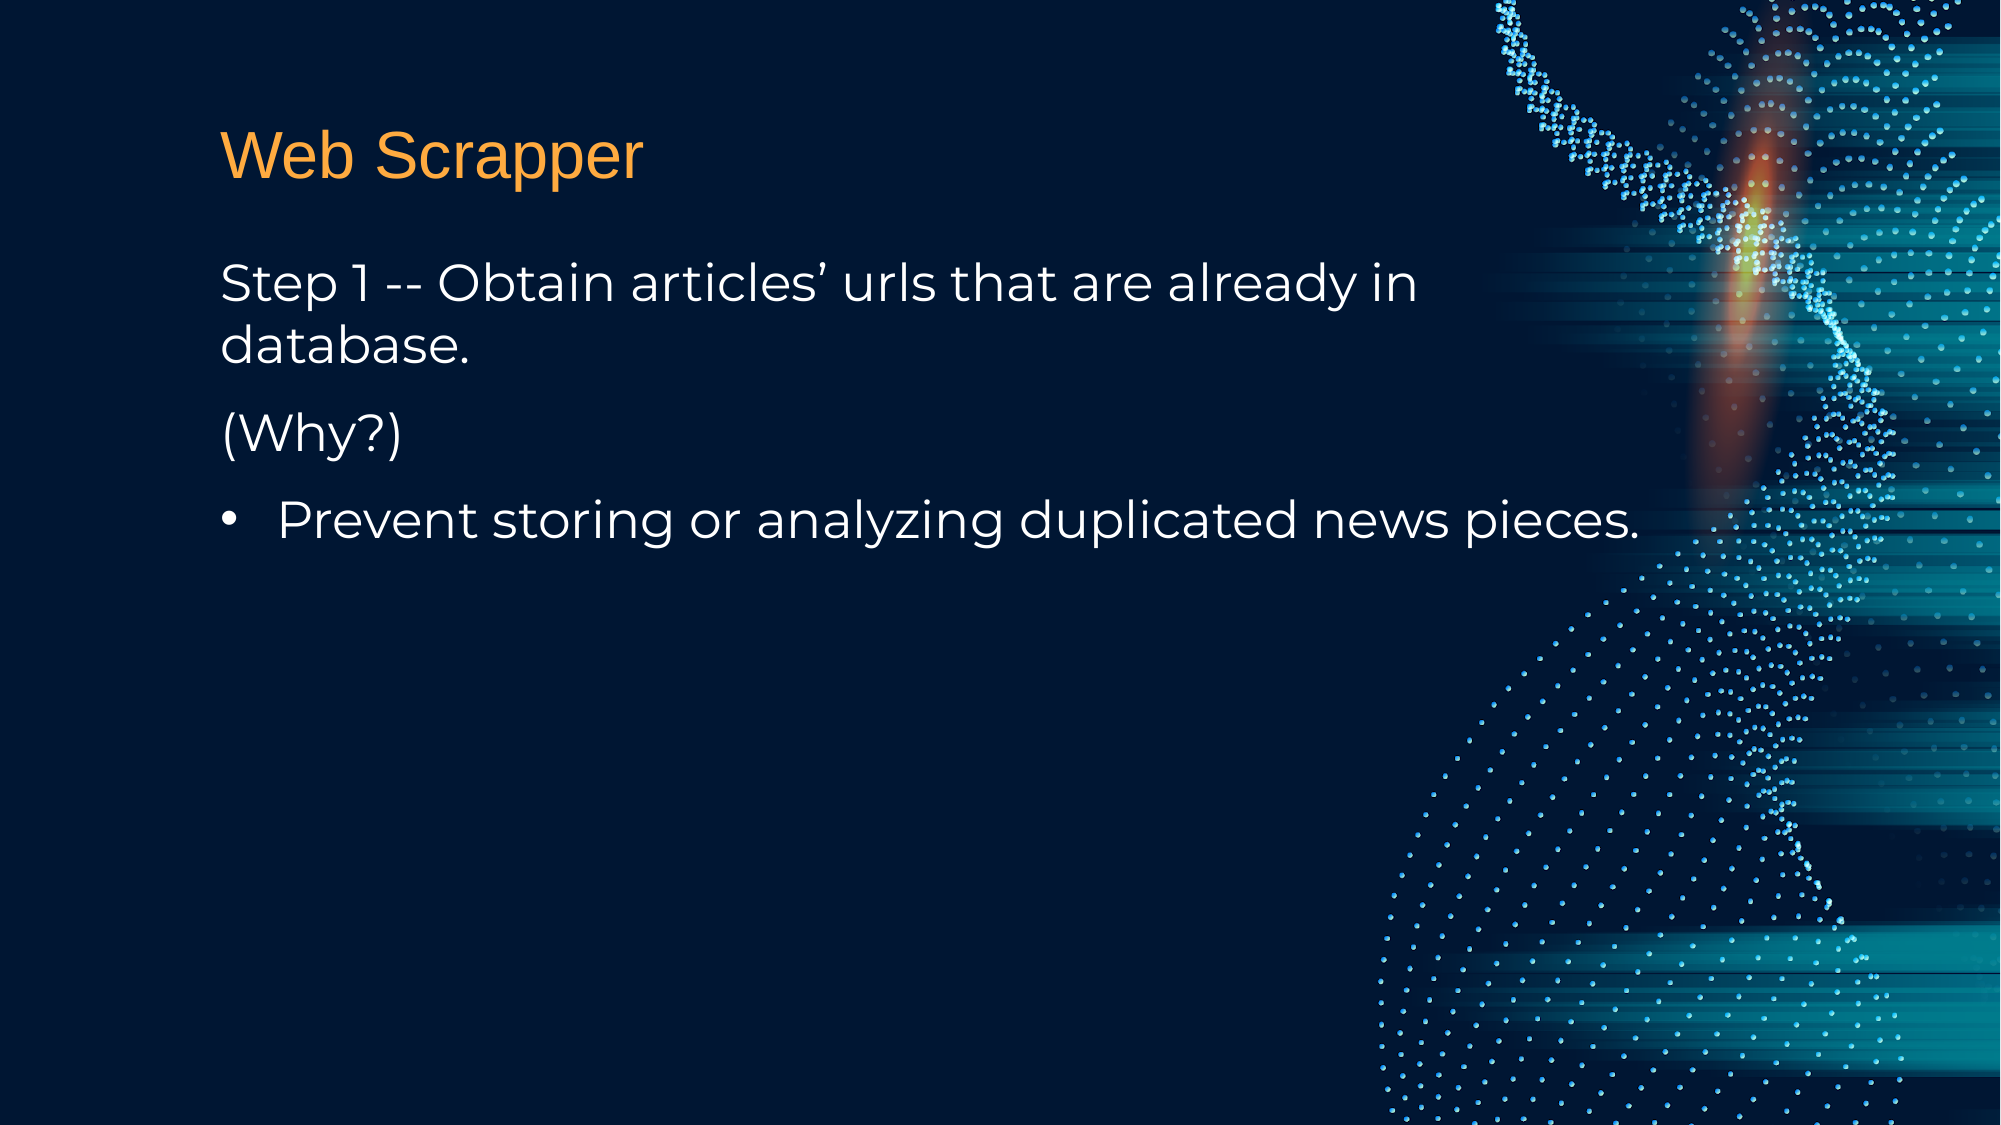

# Web Scrapper
Step 1 -- Obtain articles’ urls that are already in database.
(Why?)
Prevent storing or analyzing duplicated news pieces.